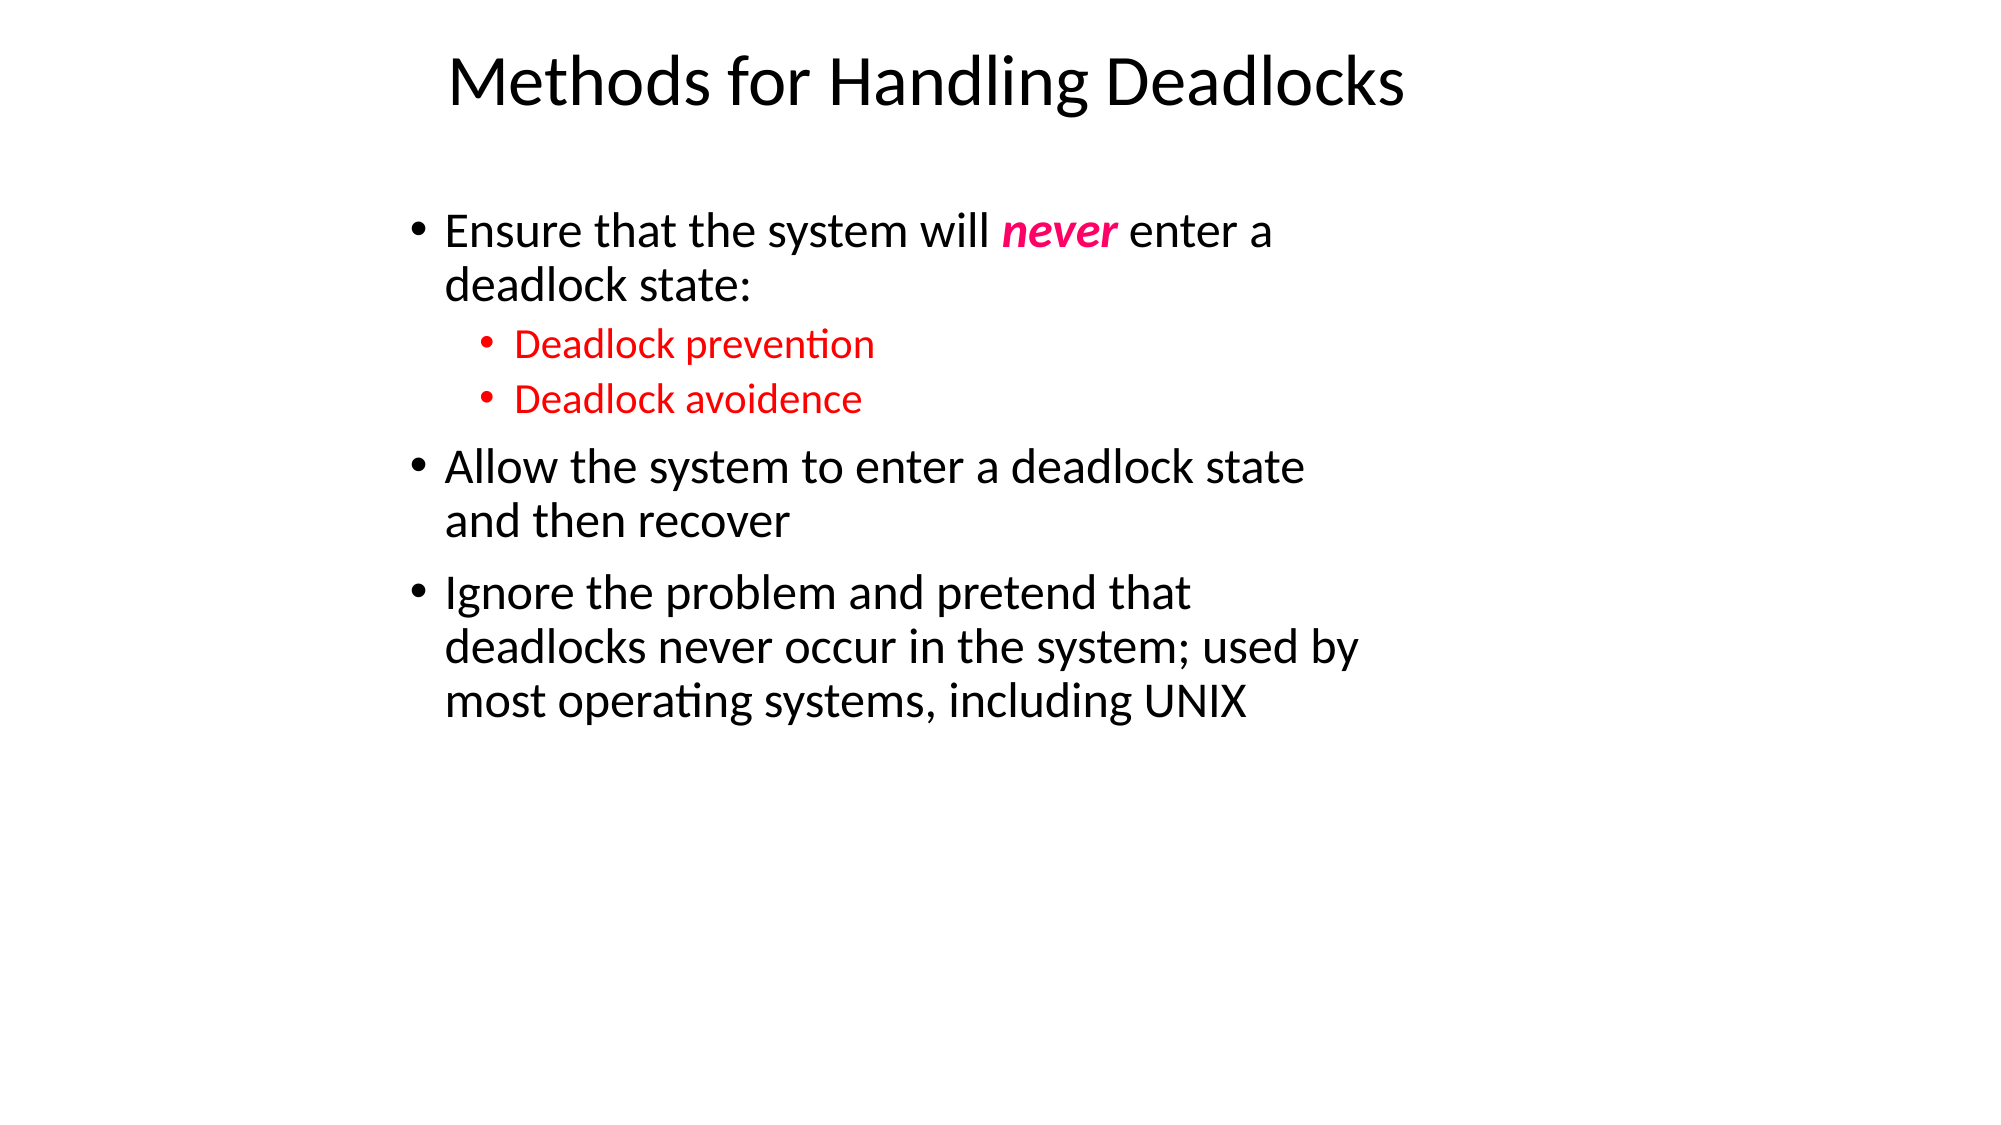

# Methods for Handling Deadlocks
Ensure that the system will never enter a deadlock state:
Deadlock prevention
Deadlock avoidence
Allow the system to enter a deadlock state and then recover
Ignore the problem and pretend that deadlocks never occur in the system; used by most operating systems, including UNIX